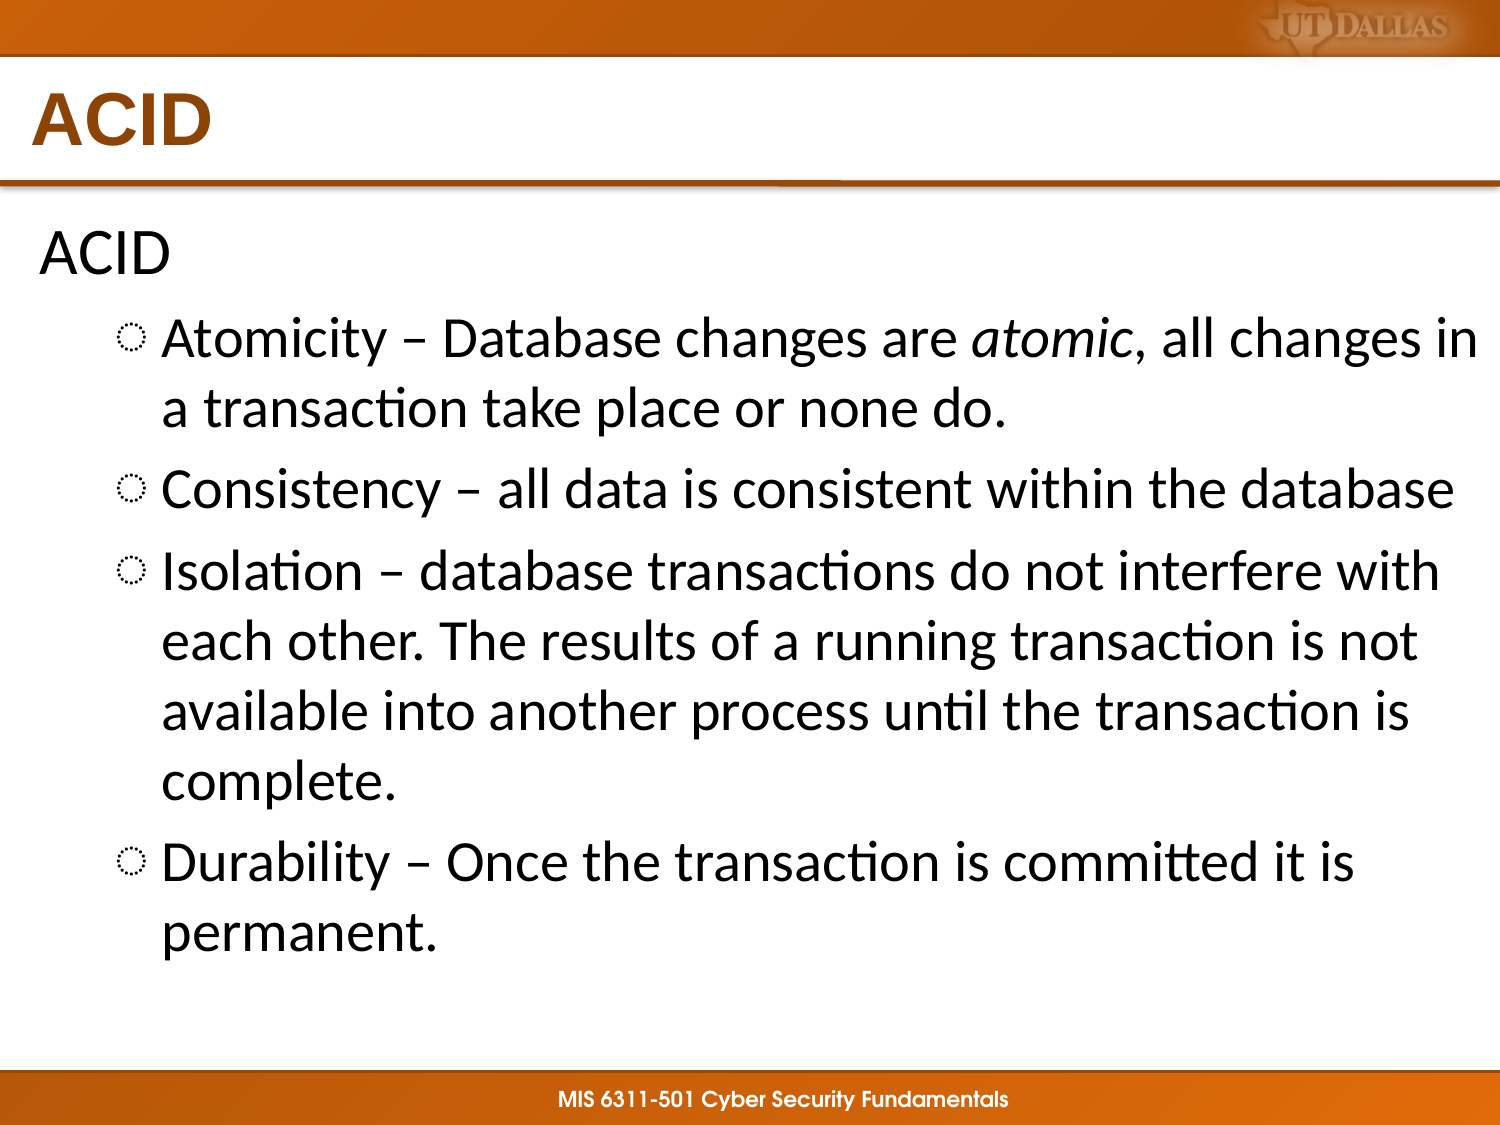

# ACID
ACID
Atomicity – Database changes are atomic, all changes in a transaction take place or none do.
Consistency – all data is consistent within the database
Isolation – database transactions do not interfere with each other. The results of a running transaction is not available into another process until the transaction is complete.
Durability – Once the transaction is committed it is permanent.